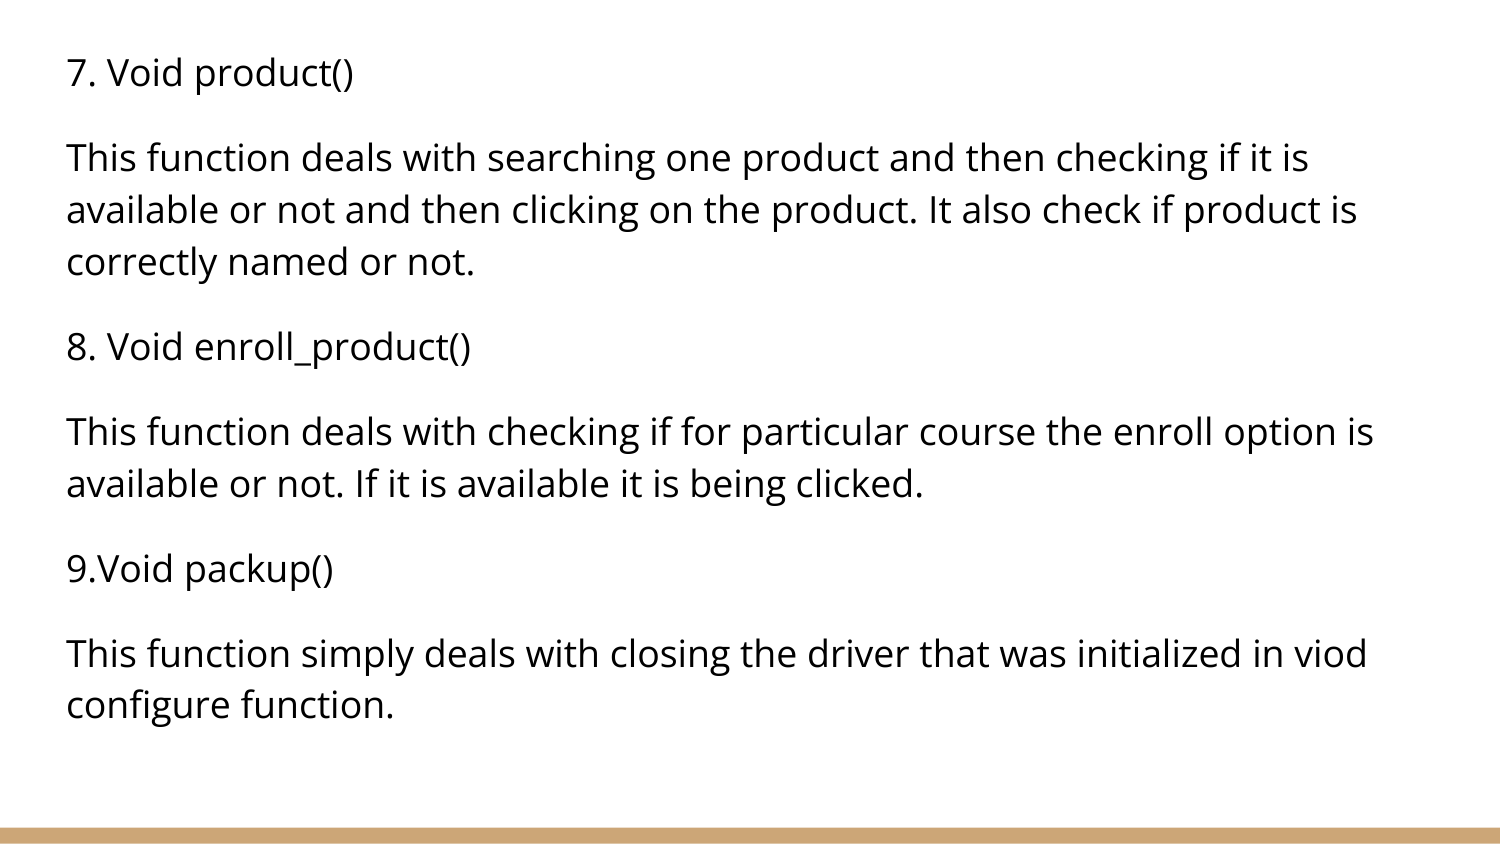

7. Void product()
This function deals with searching one product and then checking if it is available or not and then clicking on the product. It also check if product is correctly named or not.
8. Void enroll_product()
This function deals with checking if for particular course the enroll option is available or not. If it is available it is being clicked.
9.Void packup()
This function simply deals with closing the driver that was initialized in viod configure function.